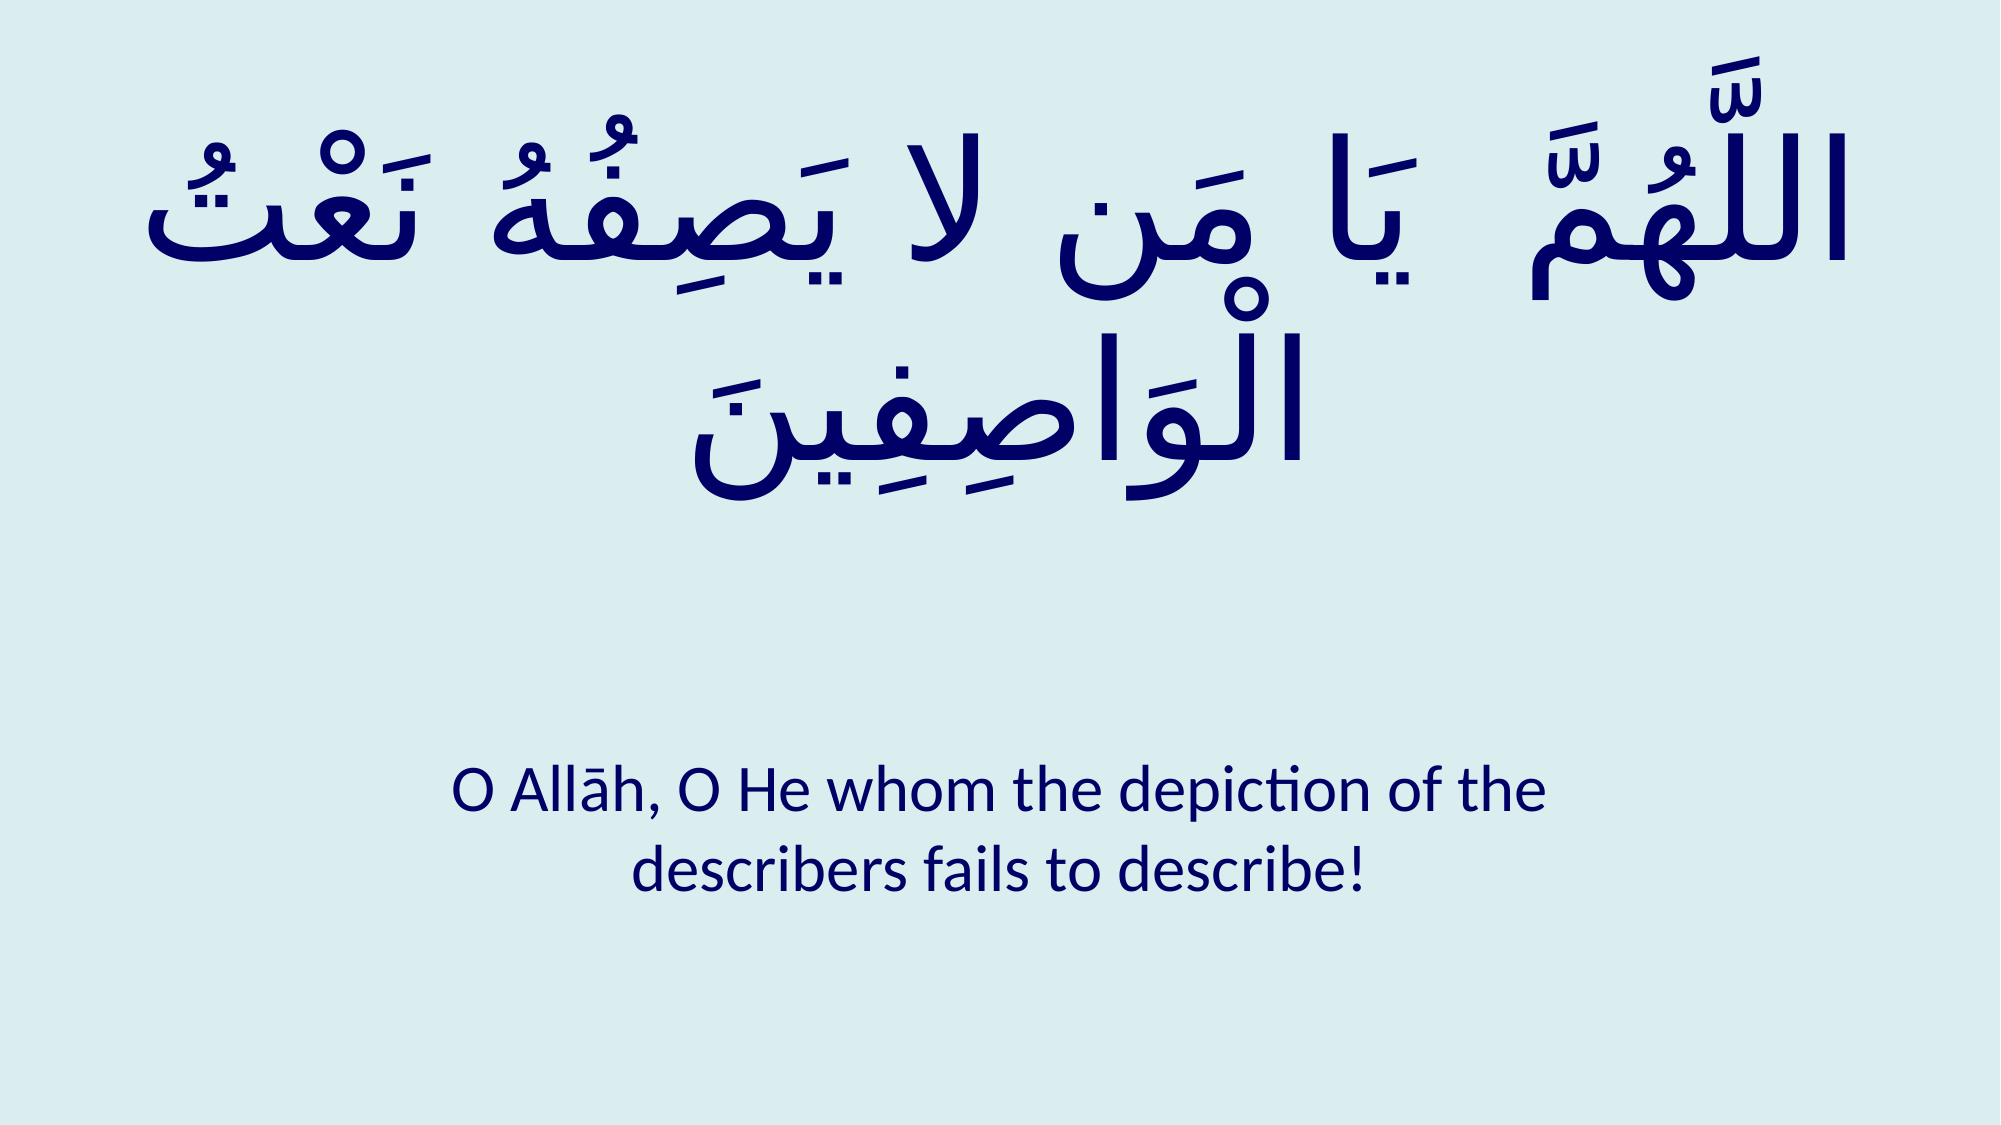

# اللَّهُمَّ  يَا مَن لا يَصِفُهُ نَعْتُ الْوَاصِفِينَ
O Allāh, O He whom the depiction of the describers fails to describe!